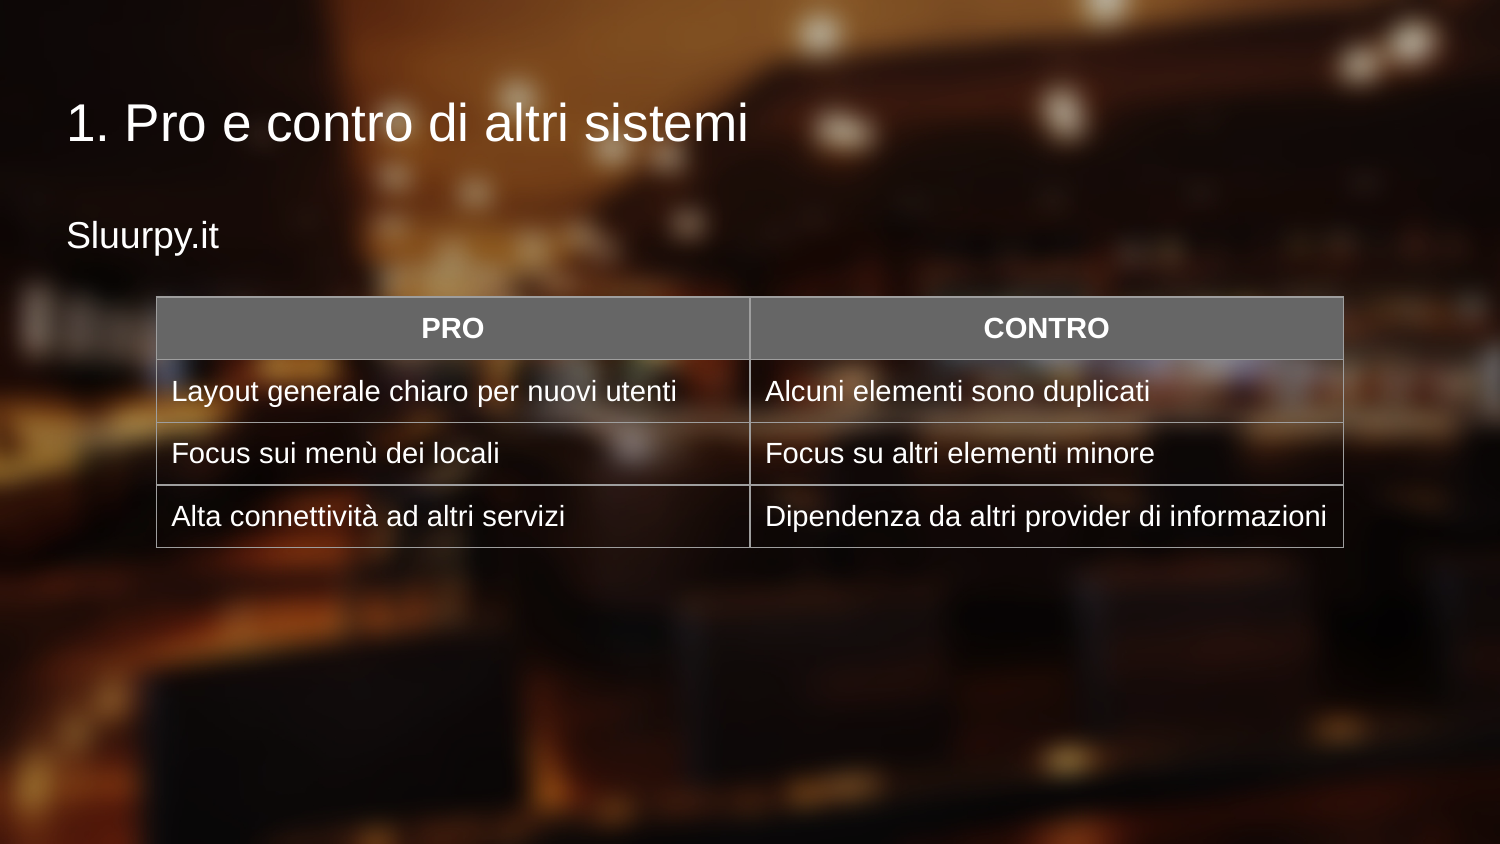

# 1. Pro e contro di altri sistemi
Sluurpy.it

| PRO | CONTRO |
| --- | --- |
| Layout generale chiaro per nuovi utenti | Alcuni elementi sono duplicati |
| Focus sui menù dei locali | Focus su altri elementi minore |
| Alta connettività ad altri servizi | Dipendenza da altri provider di informazioni |